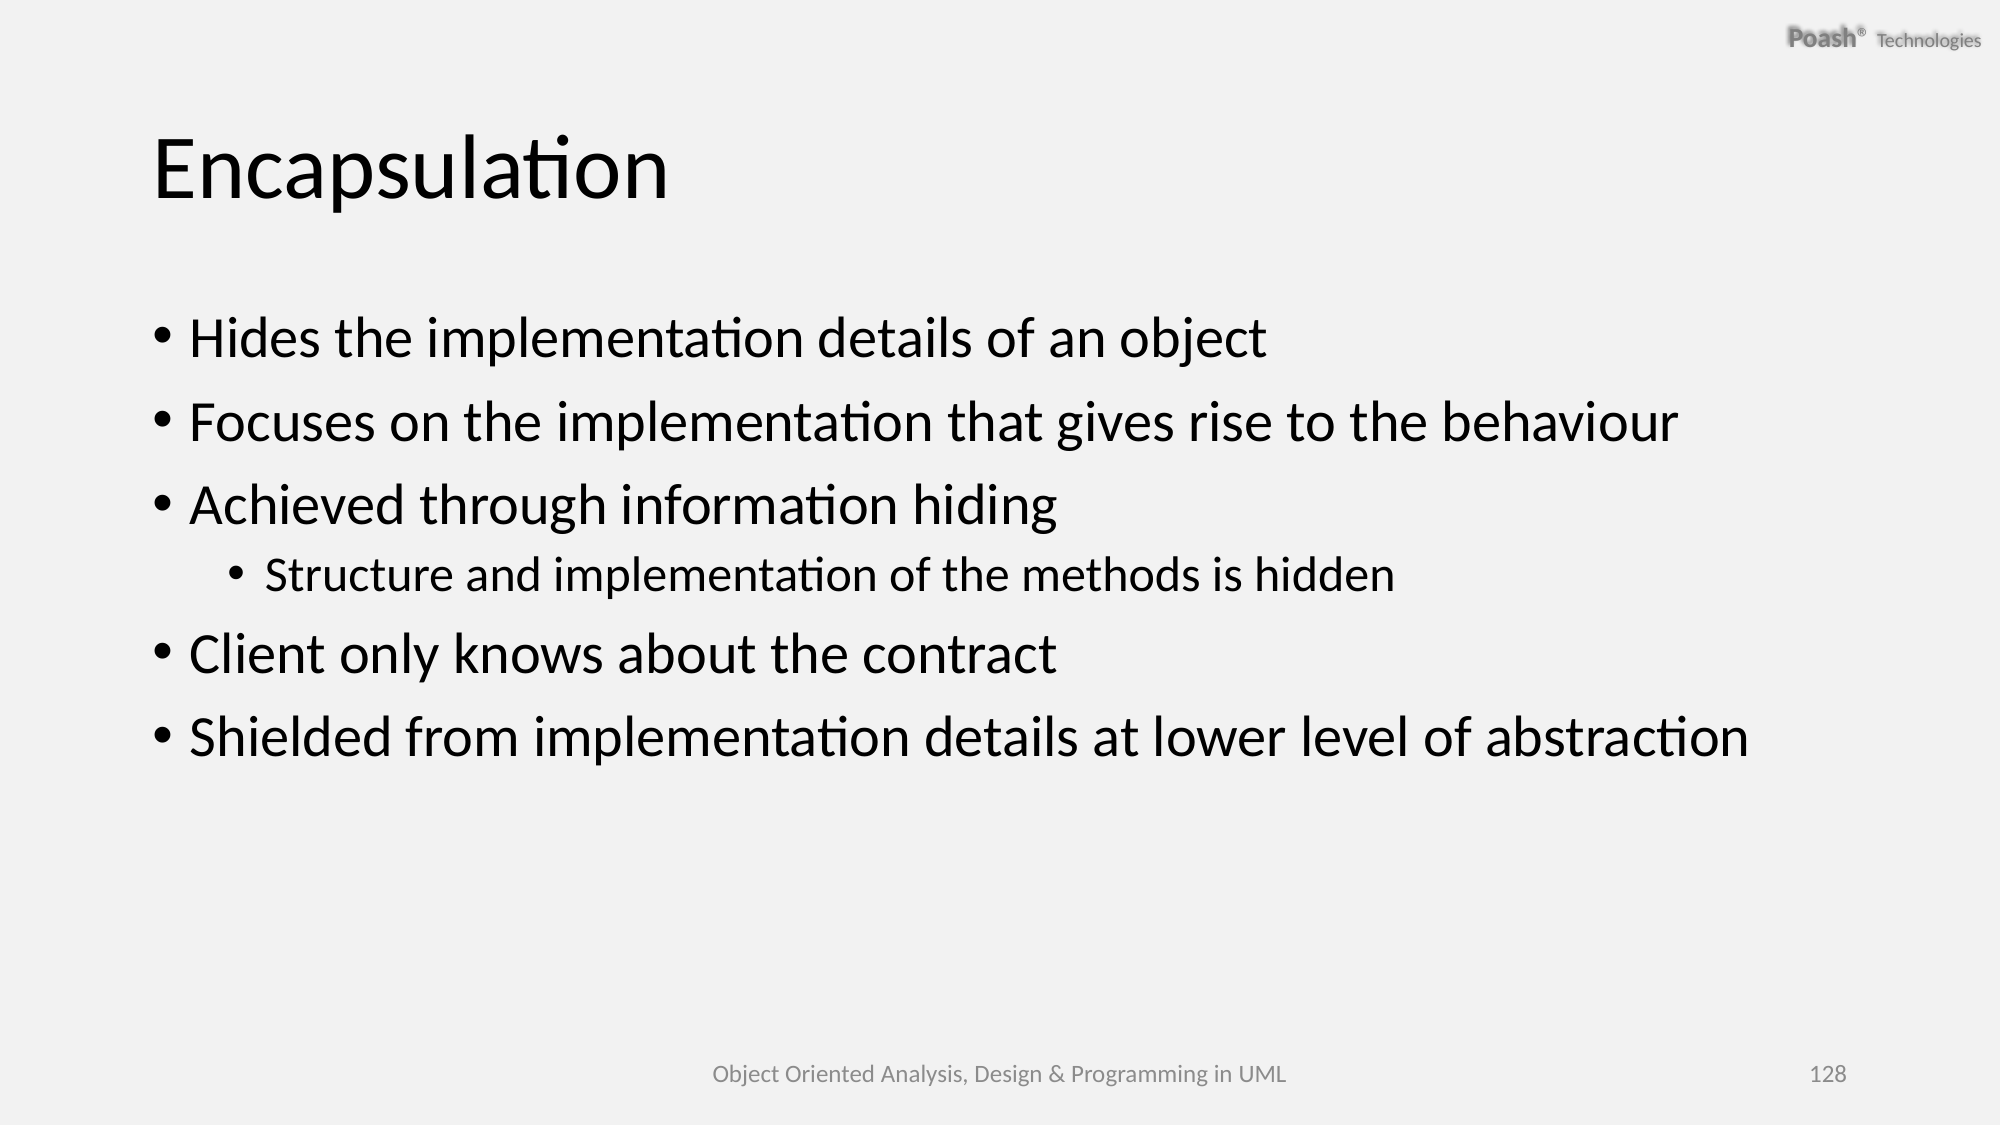

# Encapsulation
Hides the implementation details of an object
Focuses on the implementation that gives rise to the behaviour
Achieved through information hiding
Structure and implementation of the methods is hidden
Client only knows about the contract
Shielded from implementation details at lower level of abstraction

Object Oriented Analysis, Design & Programming in UML
128